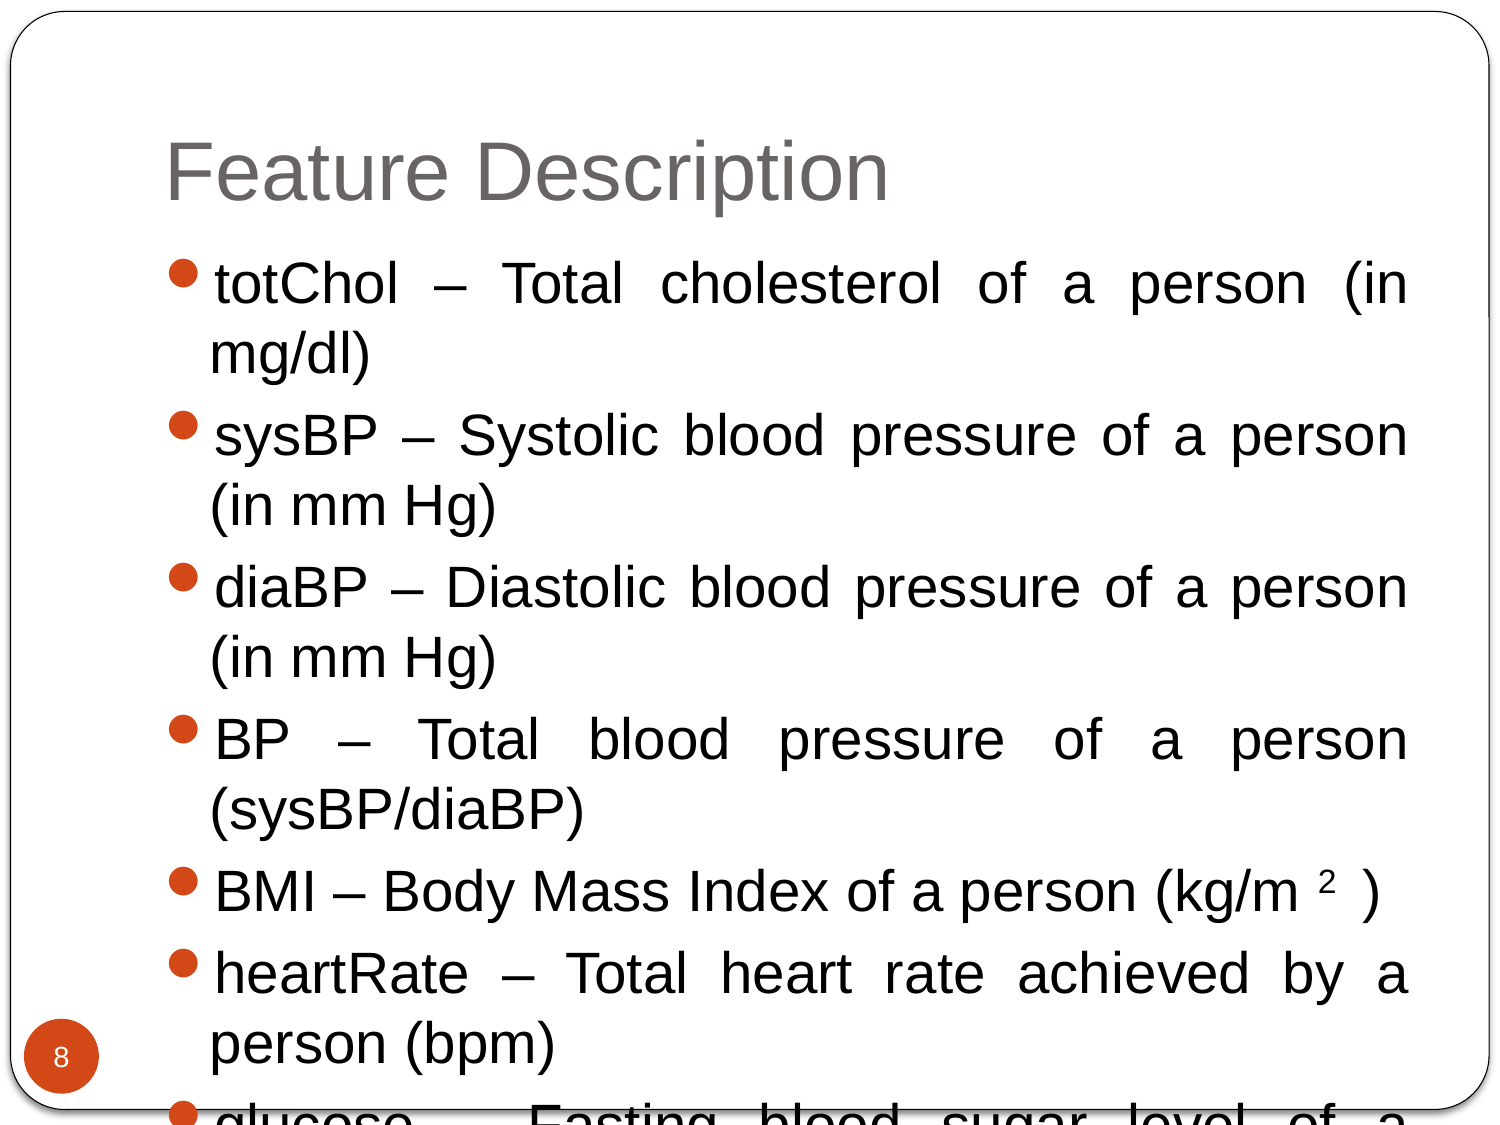

# Feature Description
totChol – Total cholesterol of a person (in mg/dl)
sysBP – Systolic blood pressure of a person (in mm Hg)
diaBP – Diastolic blood pressure of a person (in mm Hg)
BP – Total blood pressure of a person (sysBP/diaBP)
BMI – Body Mass Index of a person (kg/m 2  )
heartRate – Total heart rate achieved by a person (bpm)
glucose – Fasting blood sugar level of a person (mg/dl)
target – Heart Disease of a person (0 = false; 1 = true)

8